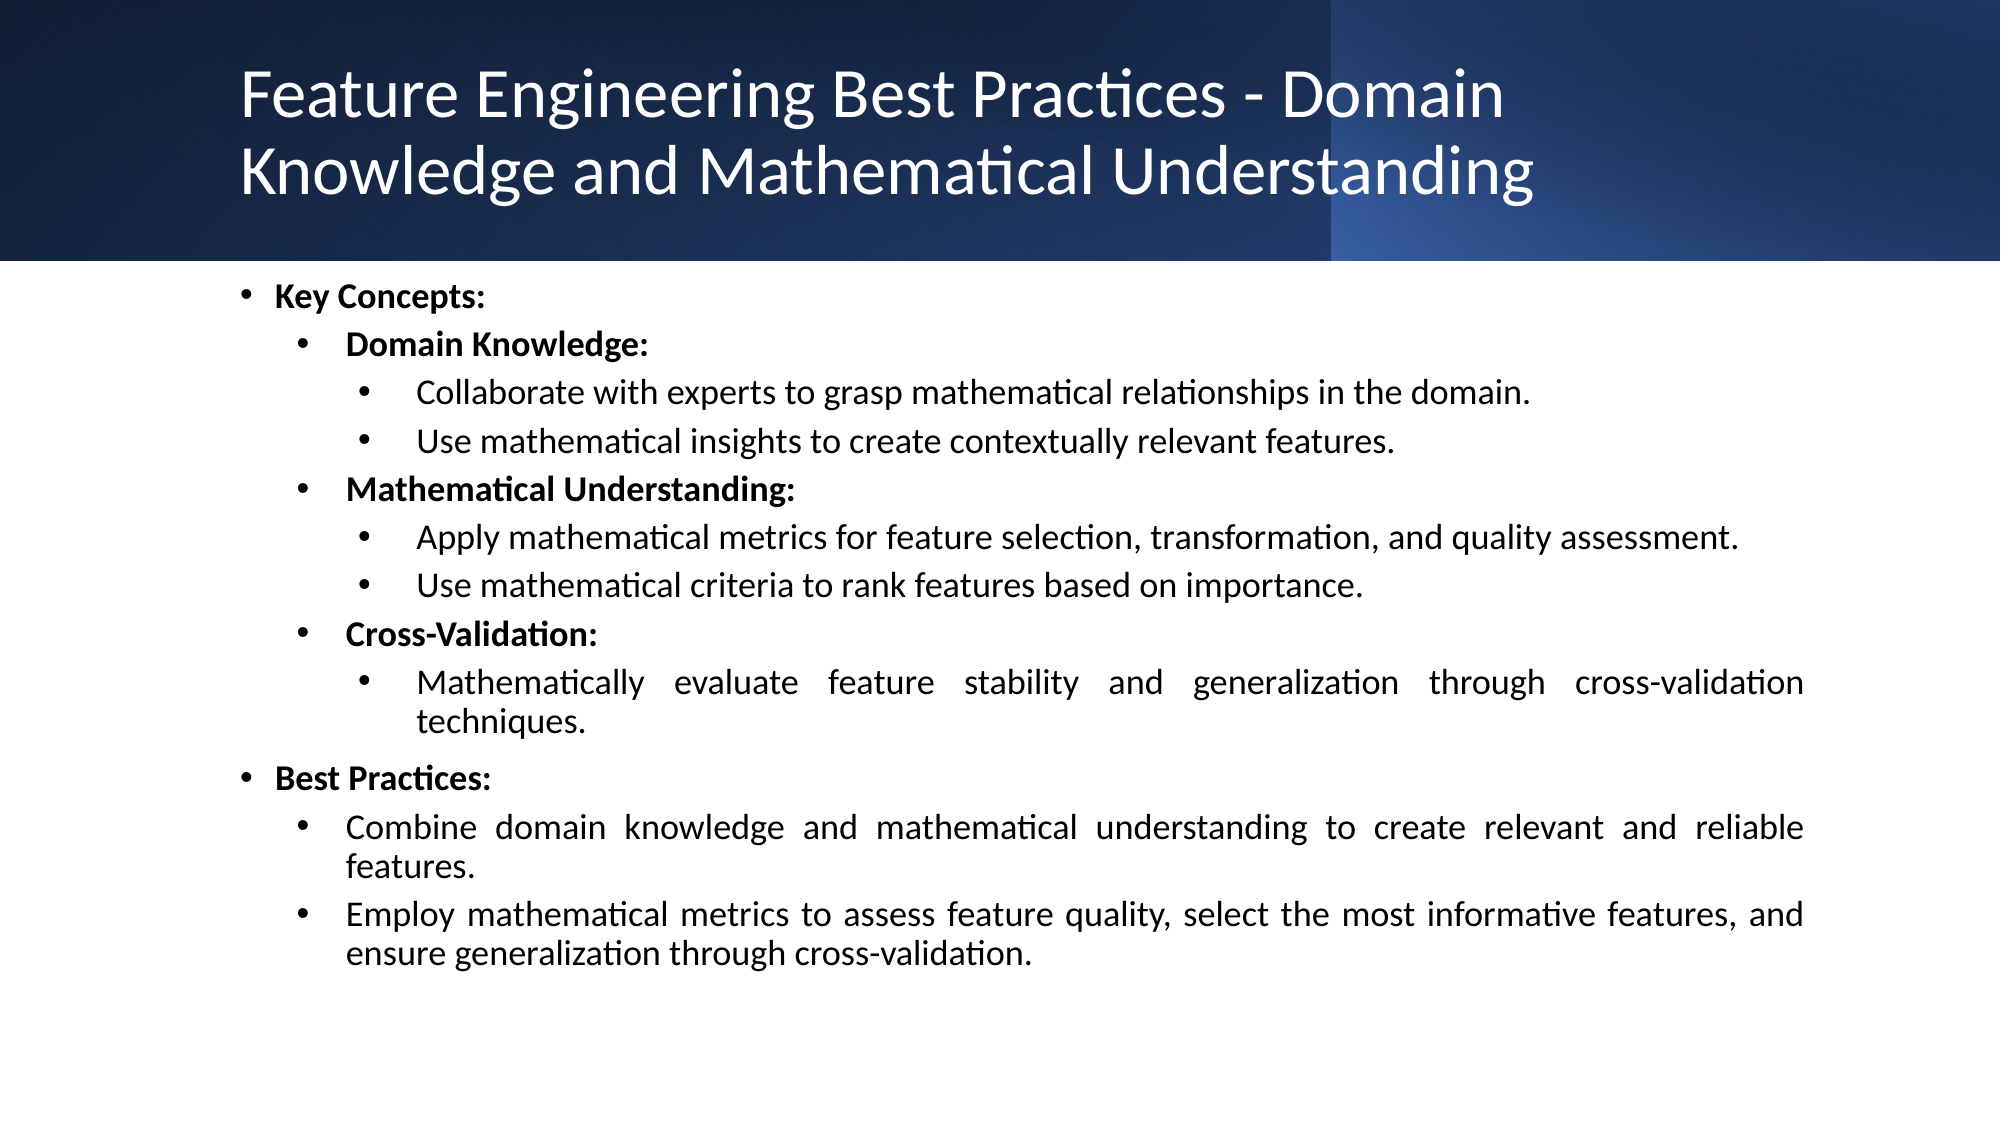

# Feature Engineering Best Practices - Domain Knowledge and Mathematical Understanding
Key Concepts:
Domain Knowledge:
Collaborate with experts to grasp mathematical relationships in the domain.
Use mathematical insights to create contextually relevant features.
Mathematical Understanding:
Apply mathematical metrics for feature selection, transformation, and quality assessment.
Use mathematical criteria to rank features based on importance.
Cross-Validation:
Mathematically evaluate feature stability and generalization through cross-validation techniques.
Best Practices:
Combine domain knowledge and mathematical understanding to create relevant and reliable features.
Employ mathematical metrics to assess feature quality, select the most informative features, and ensure generalization through cross-validation.
Feature Engineering
113